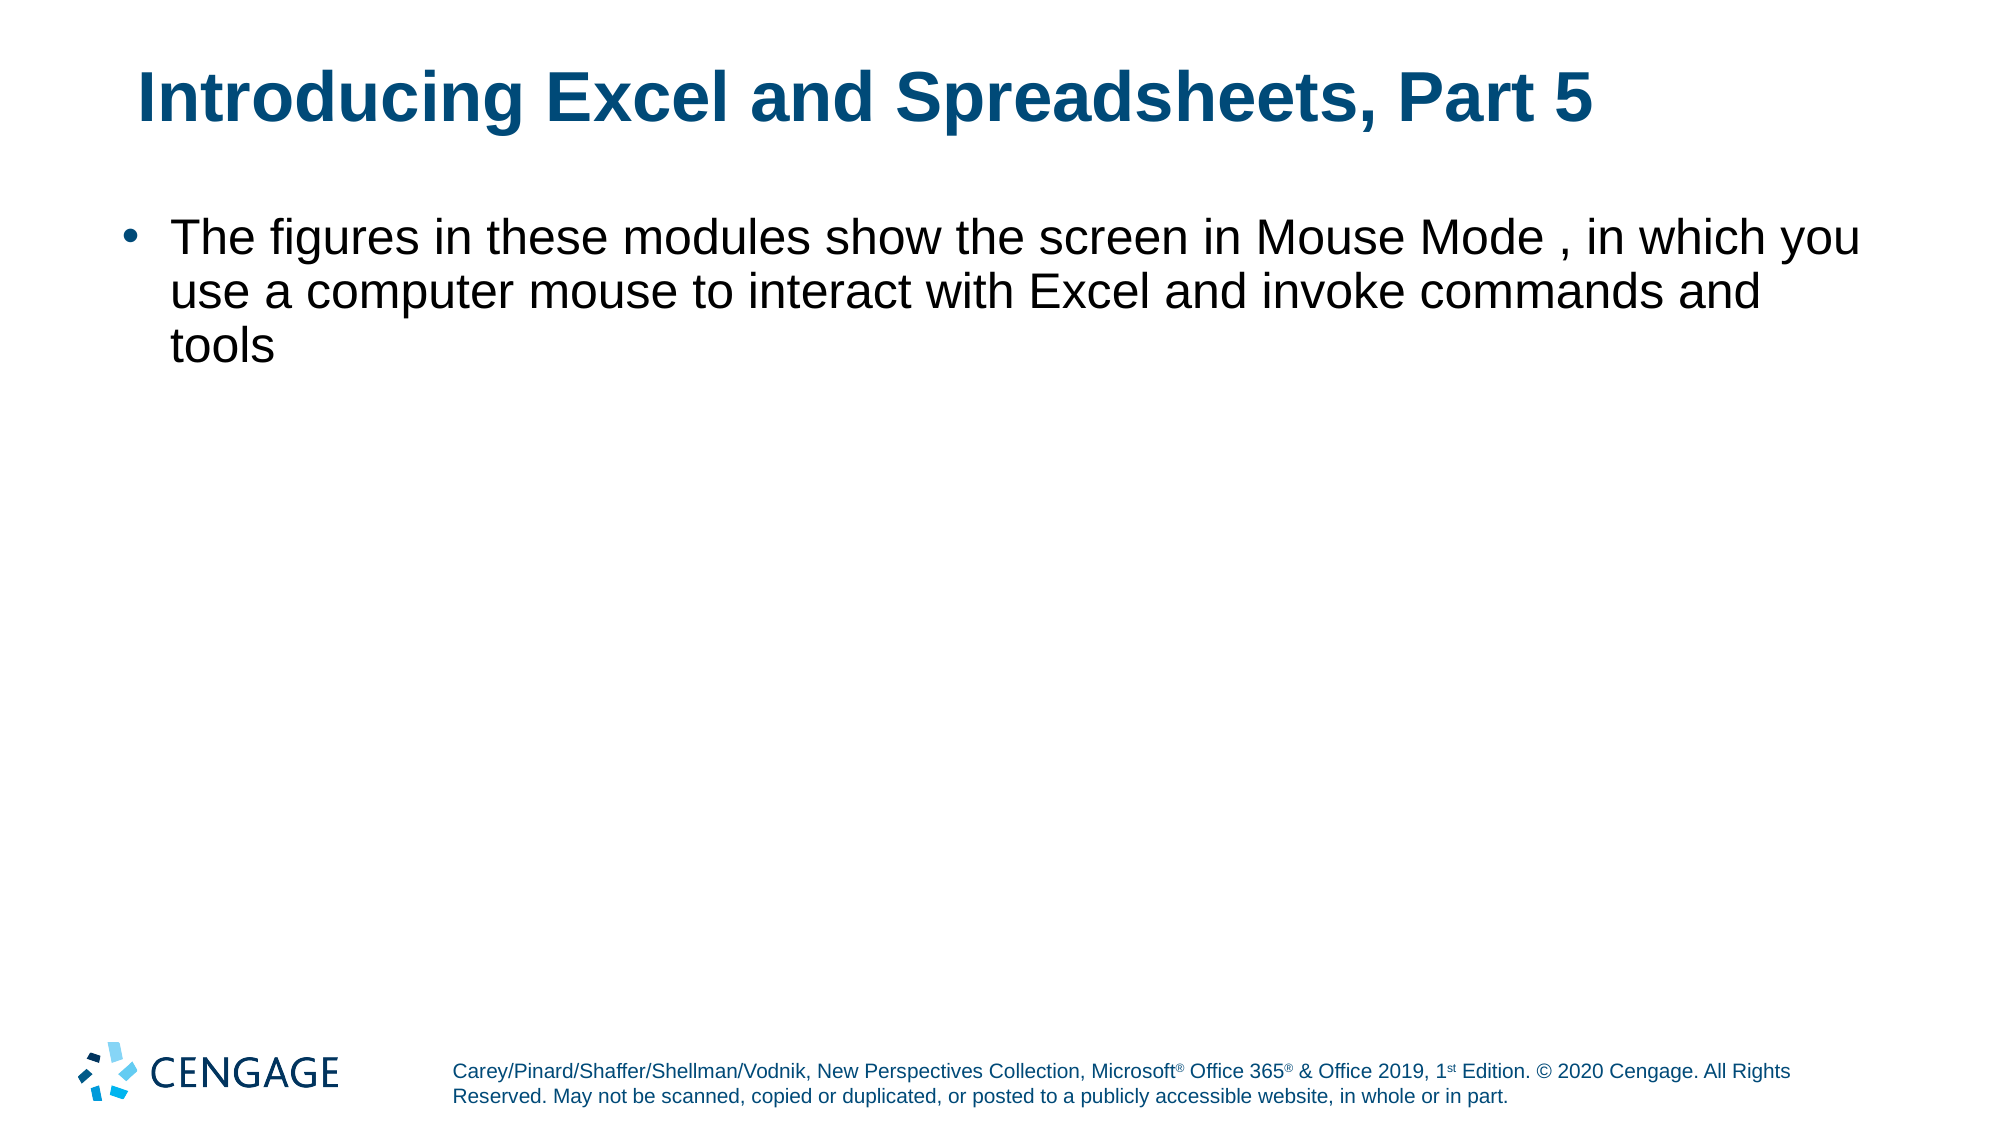

# Introducing Excel and Spreadsheets, Part 5
The figures in these modules show the screen in Mouse Mode , in which you use a computer mouse to interact with Excel and invoke commands and tools